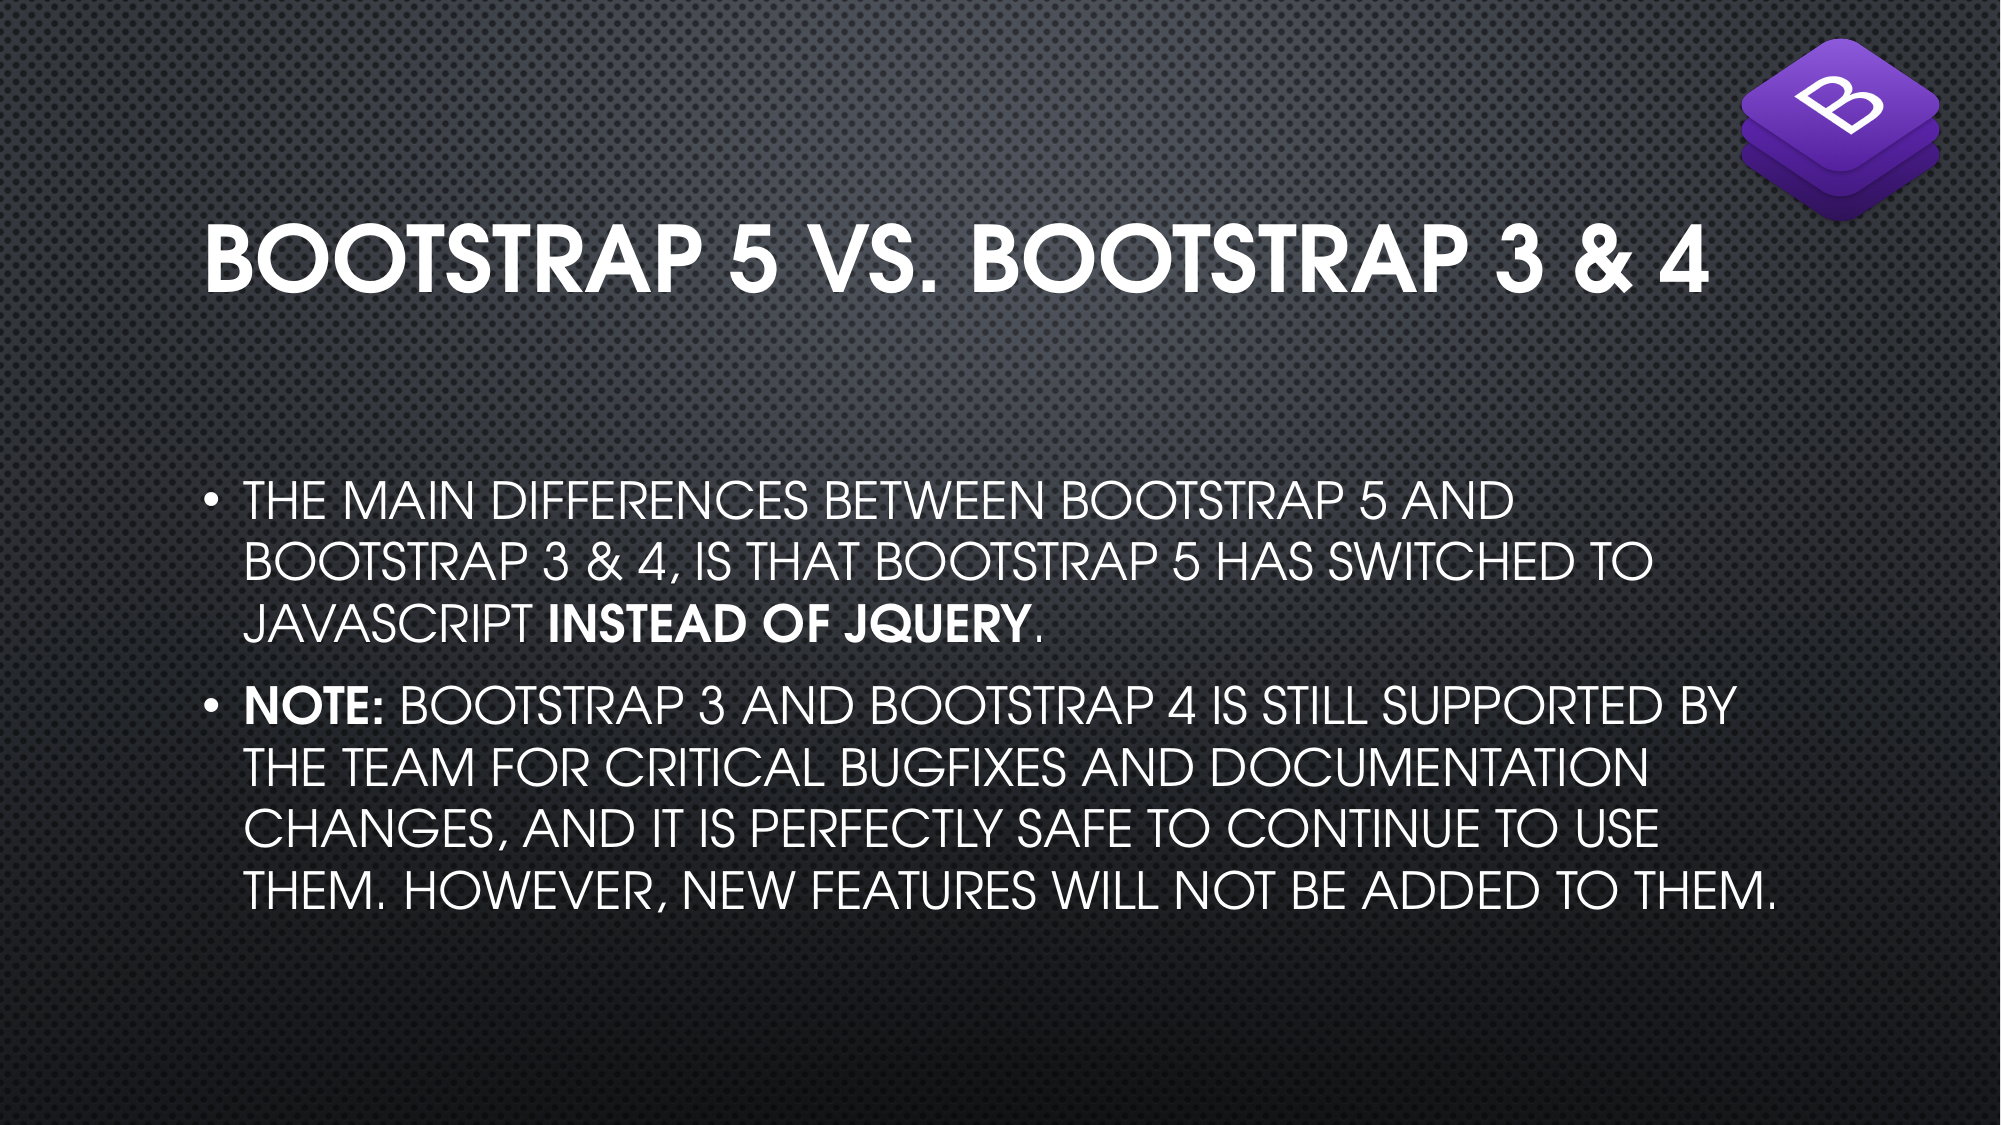

# Bootstrap 5 vs. Bootstrap 3 & 4
The main differences between Bootstrap 5 and Bootstrap 3 & 4, is that Bootstrap 5 has switched to JavaScript instead of jQuery.
Note: Bootstrap 3 and Bootstrap 4 is still supported by the team for critical bugfixes and documentation changes, and it is perfectly safe to continue to use them. However, new features will NOT be added to them.